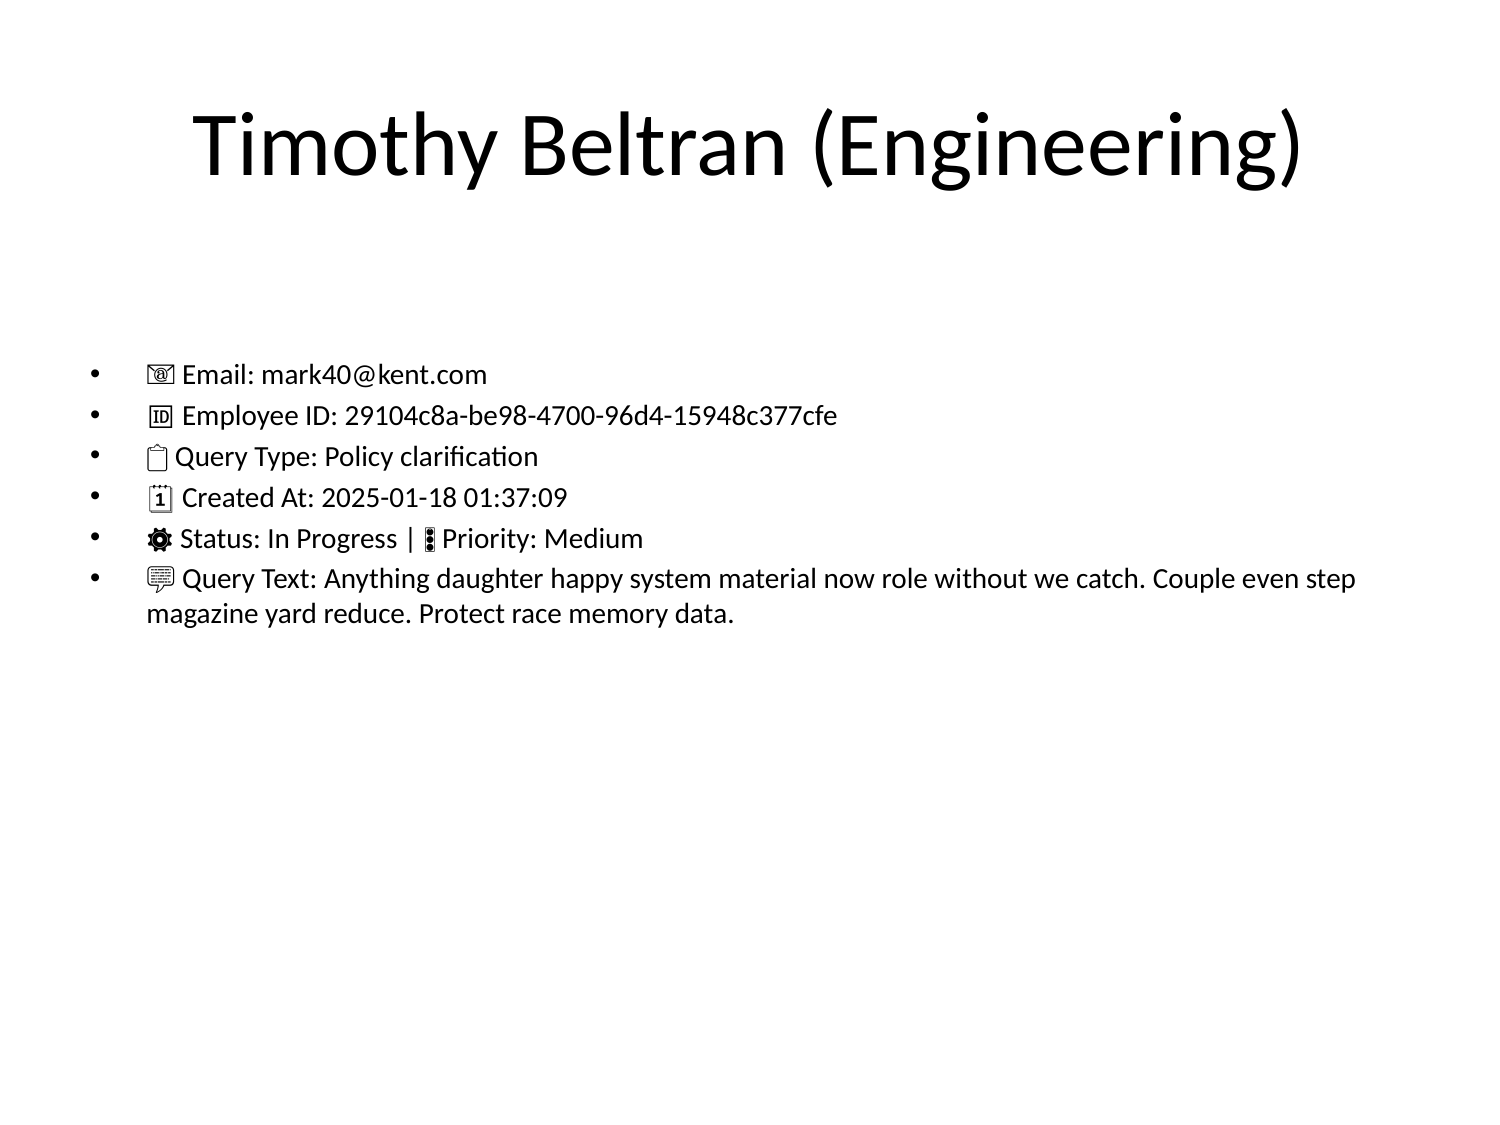

# Timothy Beltran (Engineering)

📧 Email: mark40@kent.com
🆔 Employee ID: 29104c8a-be98-4700-96d4-15948c377cfe
📋 Query Type: Policy clarification
🗓 Created At: 2025-01-18 01:37:09
⚙ Status: In Progress | 🚦 Priority: Medium
💬 Query Text: Anything daughter happy system material now role without we catch. Couple even step magazine yard reduce. Protect race memory data.